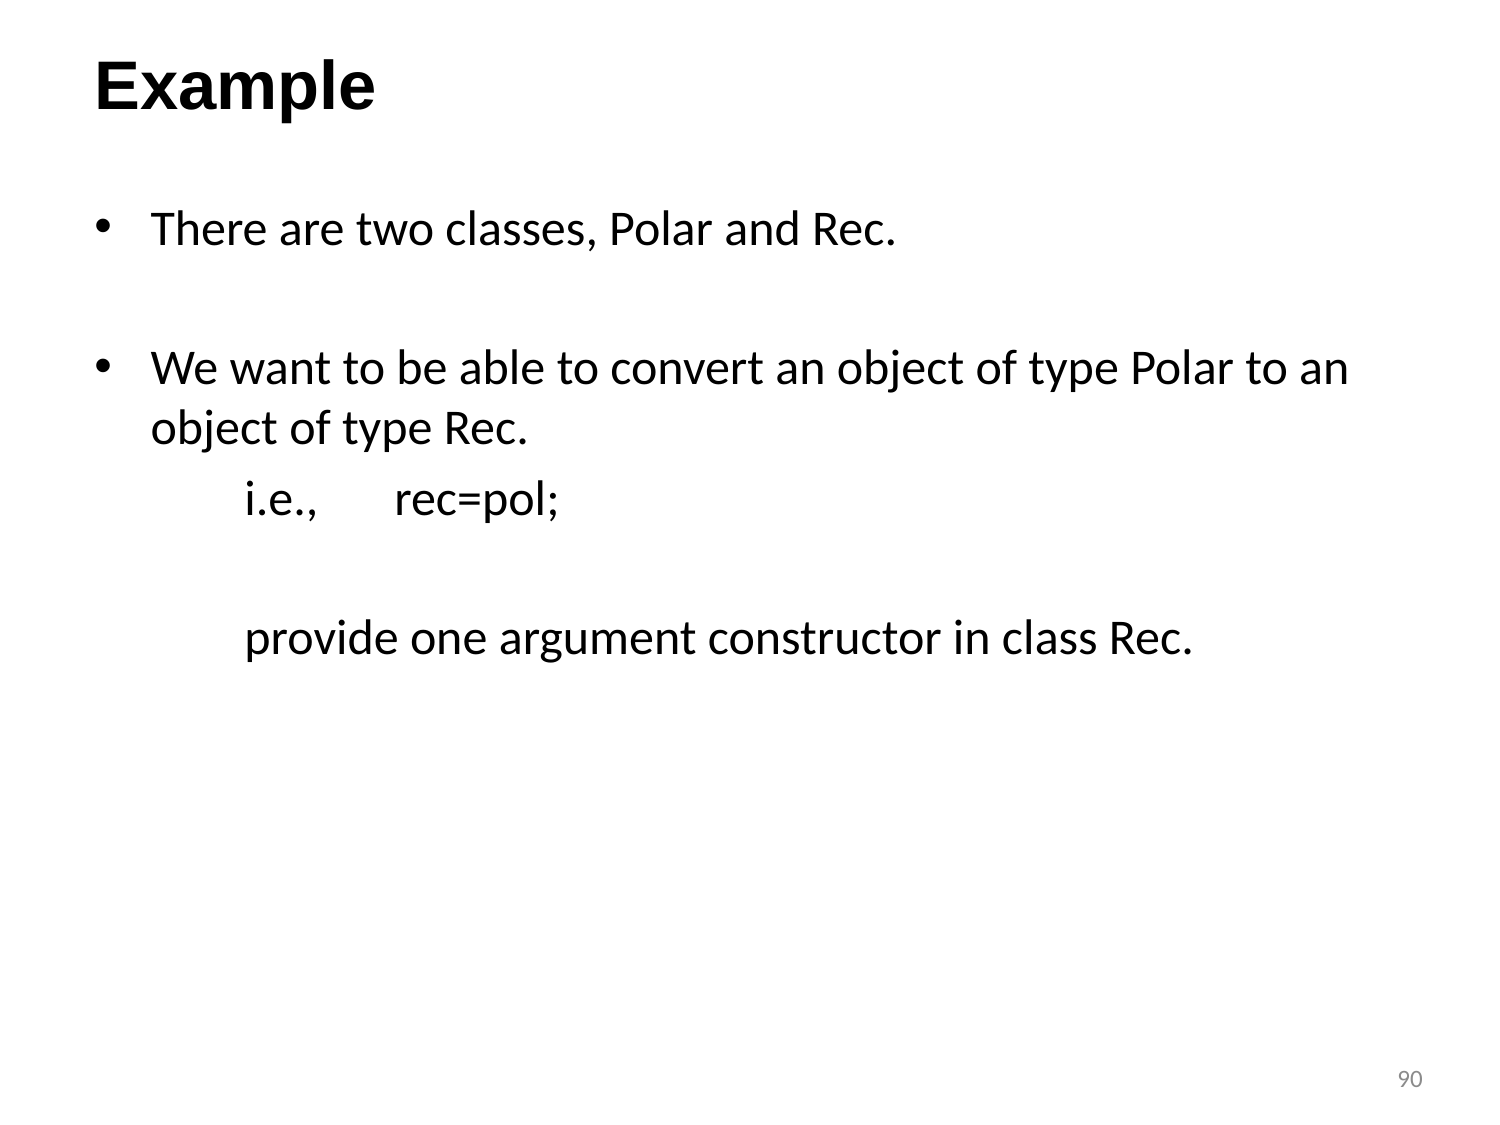

# Example
There are two classes, Polar and Rec.

We want to be able to convert an object of type Polar to an object of type Rec.
	i.e.,	rec=pol;

	provide one argument constructor in class Rec.
90